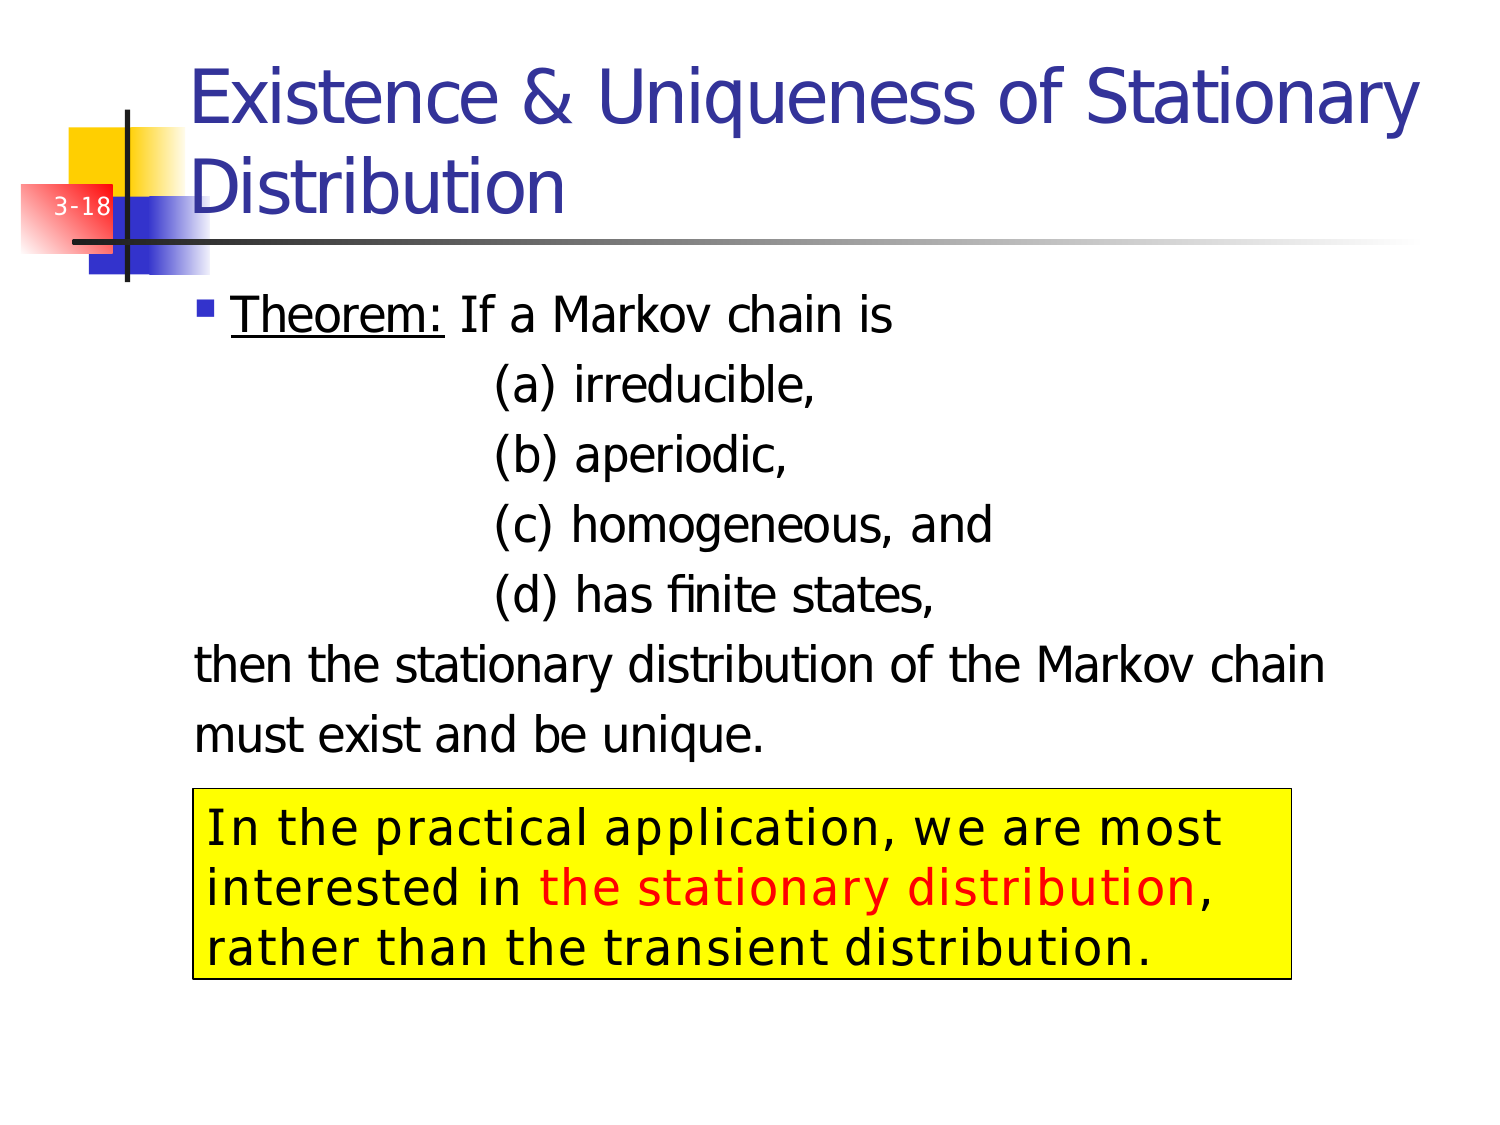

# Existence & Uniqueness of Stationary Distribution
3-18
Theorem: If a Markov chain is
(a) irreducible,
(b) aperiodic,
(c) homogeneous, and
(d) has finite states,
then the stationary distribution of the Markov chain
must exist and be unique.
In the practical application, we are most interested in the stationary distribution, rather than the transient distribution.